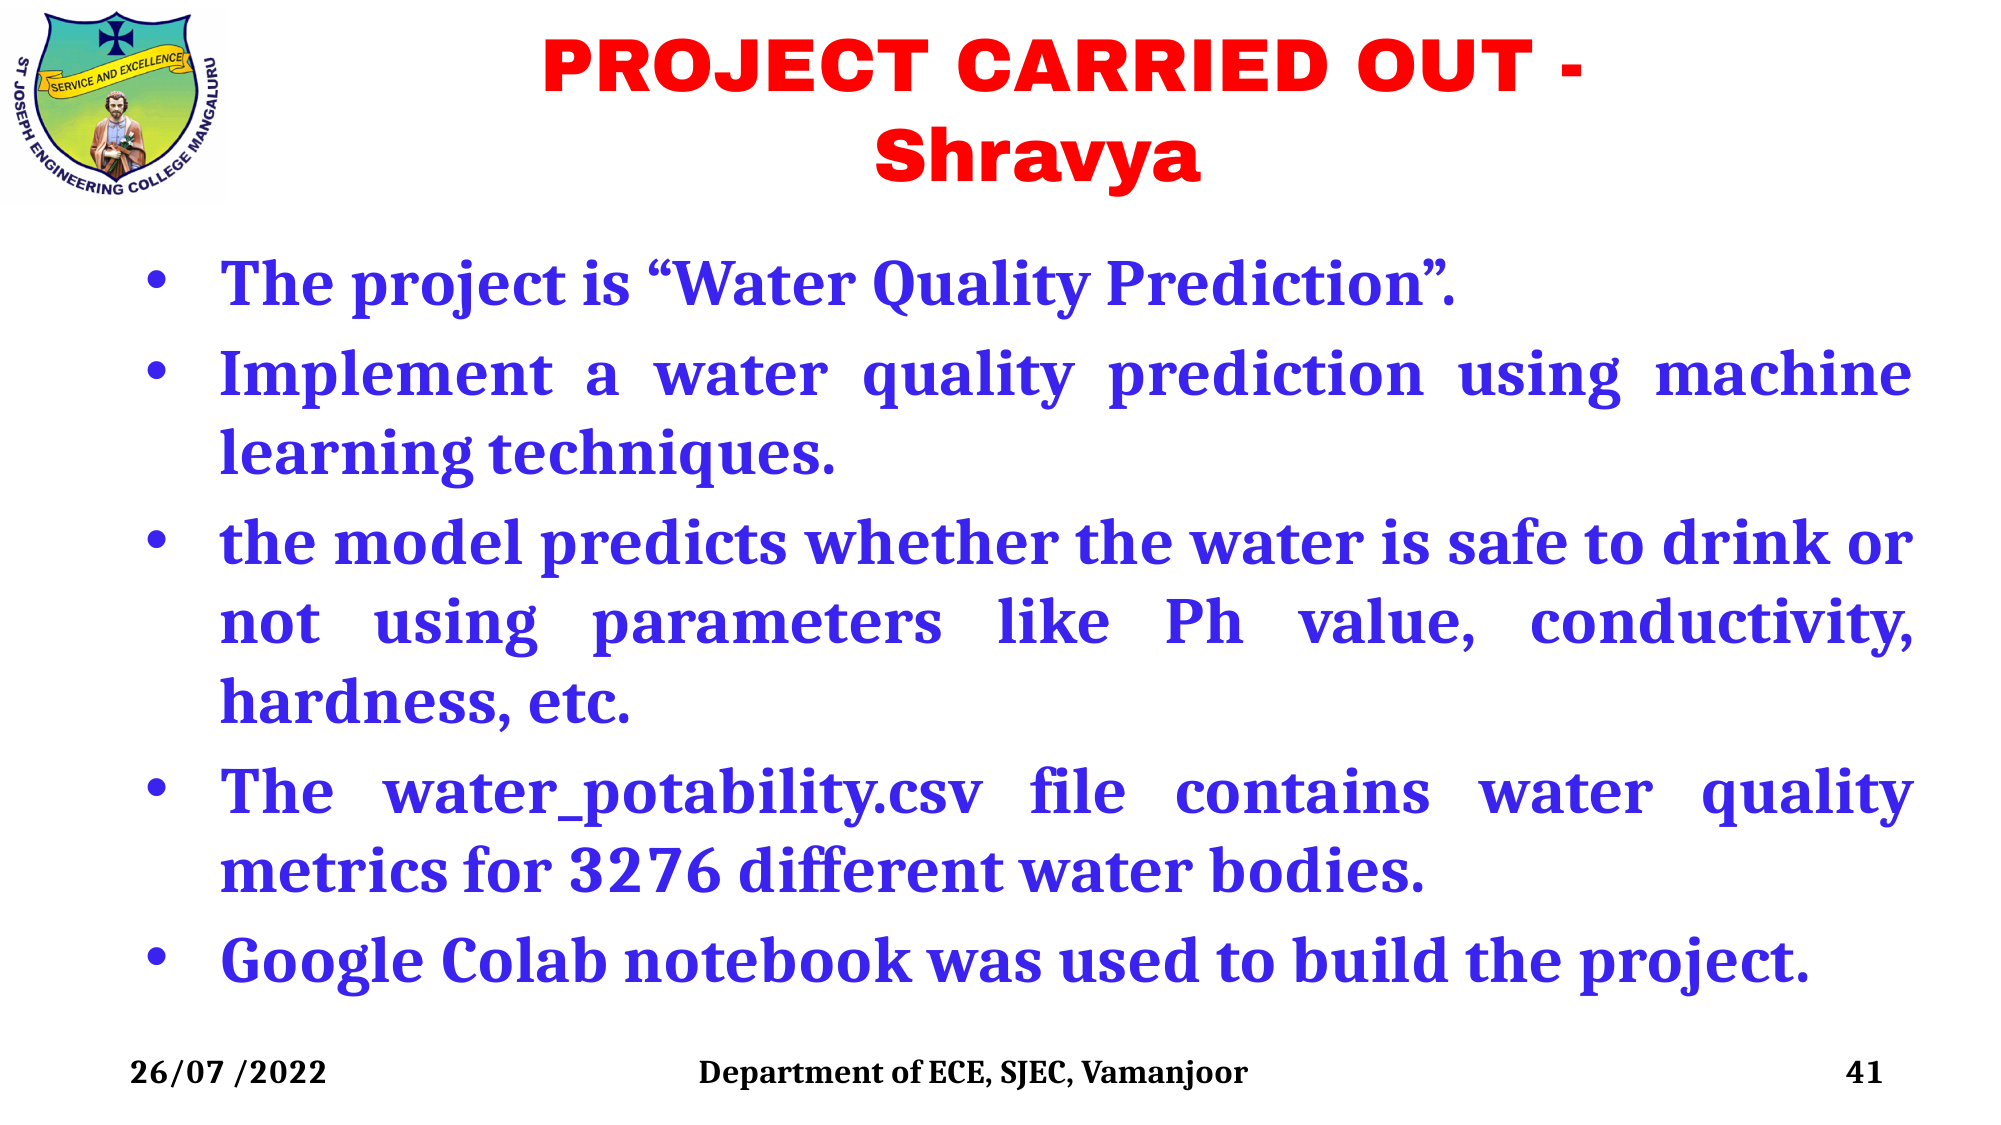

PROJECT CARRIED OUT - Shravya
The project is “Water Quality Prediction”.
Implement a water quality prediction using machine learning techniques.
the model predicts whether the water is safe to drink or not using parameters like Ph value, conductivity, hardness, etc.
The water_potability.csv file contains water quality metrics for 3276 different water bodies.
Google Colab notebook was used to build the project.
  26/07 /2022
Department of ECE, SJEC, Vamanjoor
41